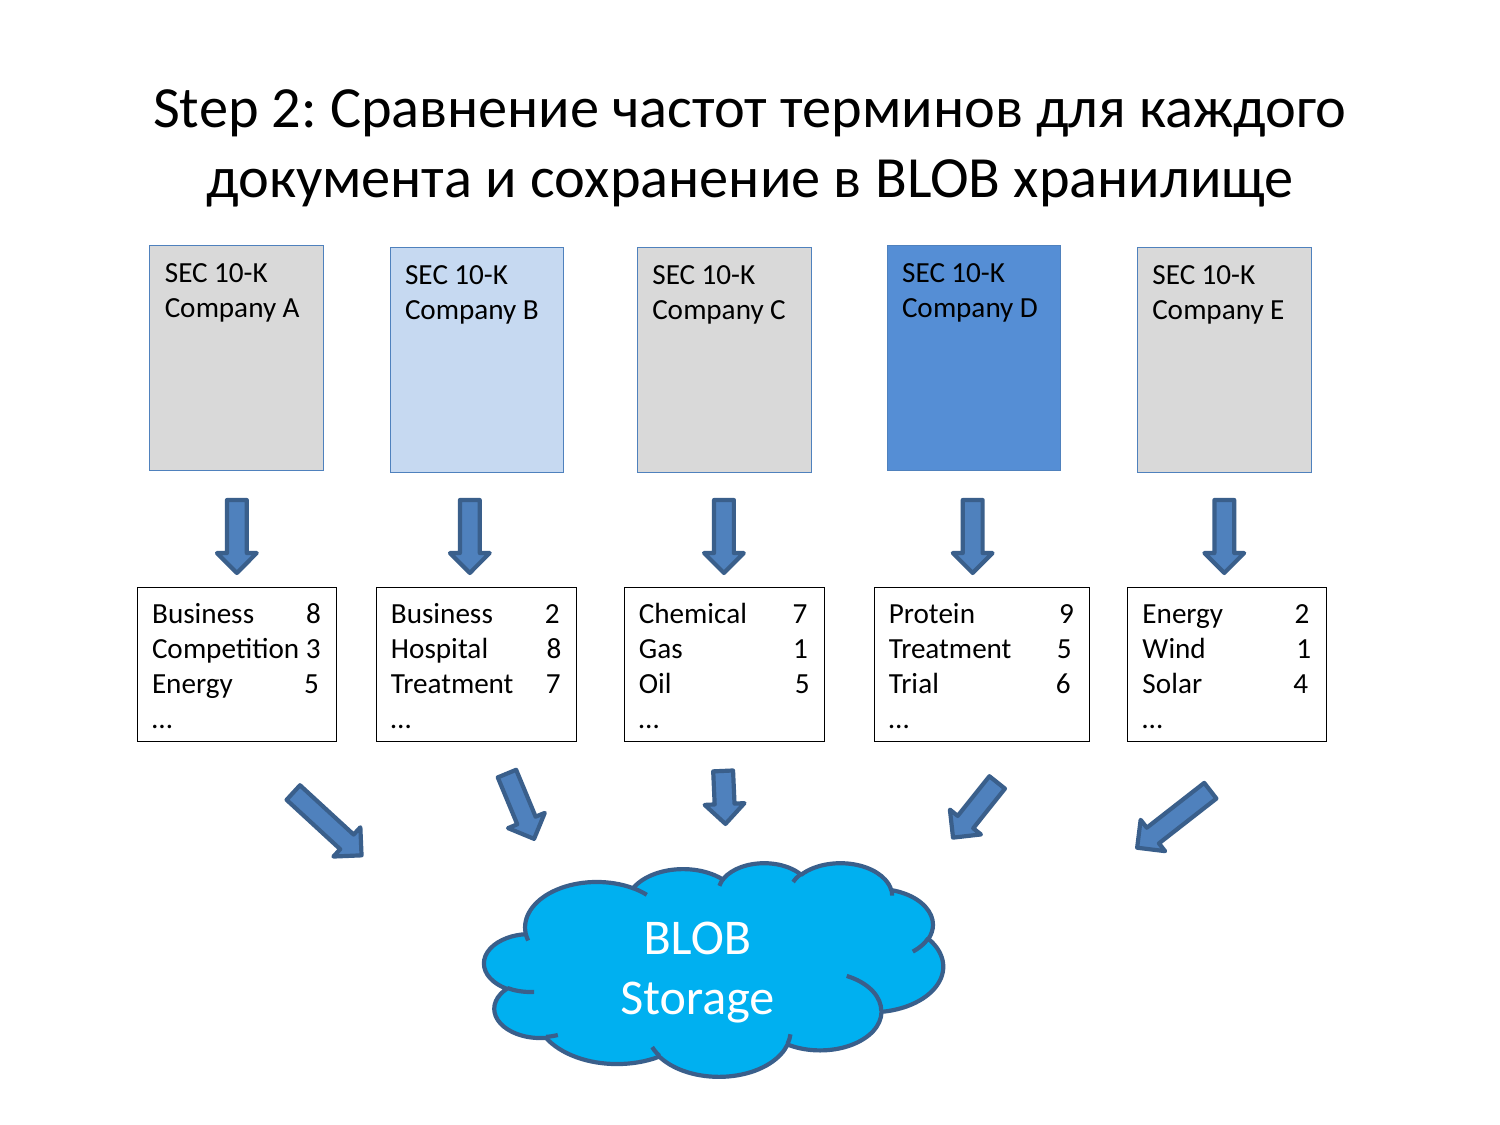

# Step 2: Сравнение частот терминов для каждого документа и сохранение в BLOB хранилище
SEC 10-K
Company A

SEC 10-K
Company D

SEC 10-K
Company B

SEC 10-K
Company C

SEC 10-K
Company E

Protein             9
Treatment       5
Trial                  6
…
Business        8
Competition 3
Energy           5
…
Business        2
Hospital         8
Treatment     7
…
Chemical       7
Gas                 1
Oil                   5
…
Energy           2
Wind              1
Solar              4
…

BLOB Storage